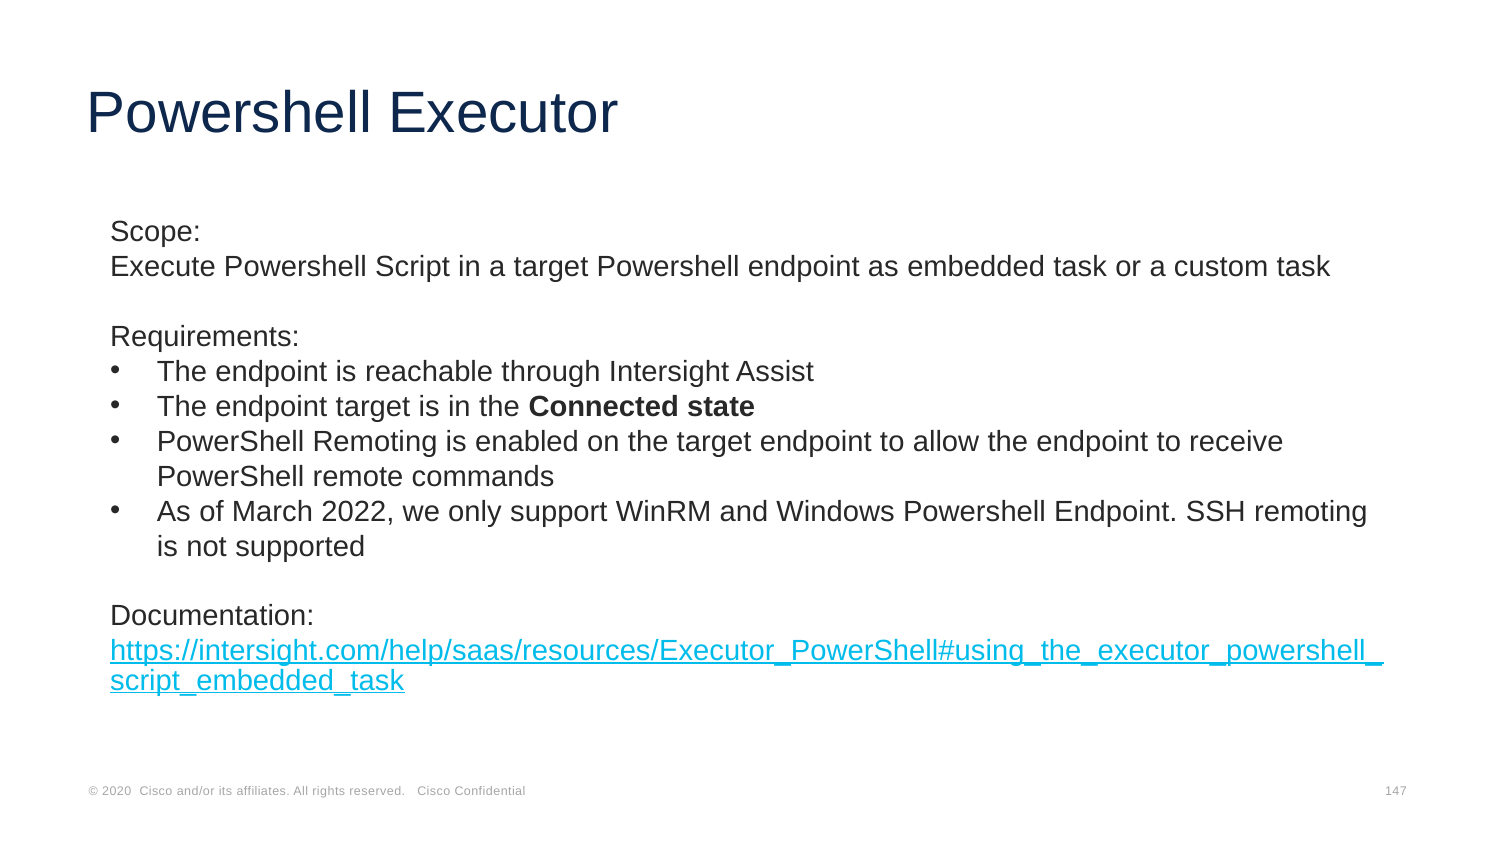

# Powershell Executor
Scope:
Execute Powershell Script in a target Powershell endpoint as embedded task or a custom task

Requirements:
The endpoint is reachable through Intersight Assist
The endpoint target is in the Connected state
PowerShell Remoting is enabled on the target endpoint to allow the endpoint to receive PowerShell remote commands
As of March 2022, we only support WinRM and Windows Powershell Endpoint. SSH remoting is not supported

Documentation:
https://intersight.com/help/saas/resources/Executor_PowerShell#using_the_executor_powershell_script_embedded_task